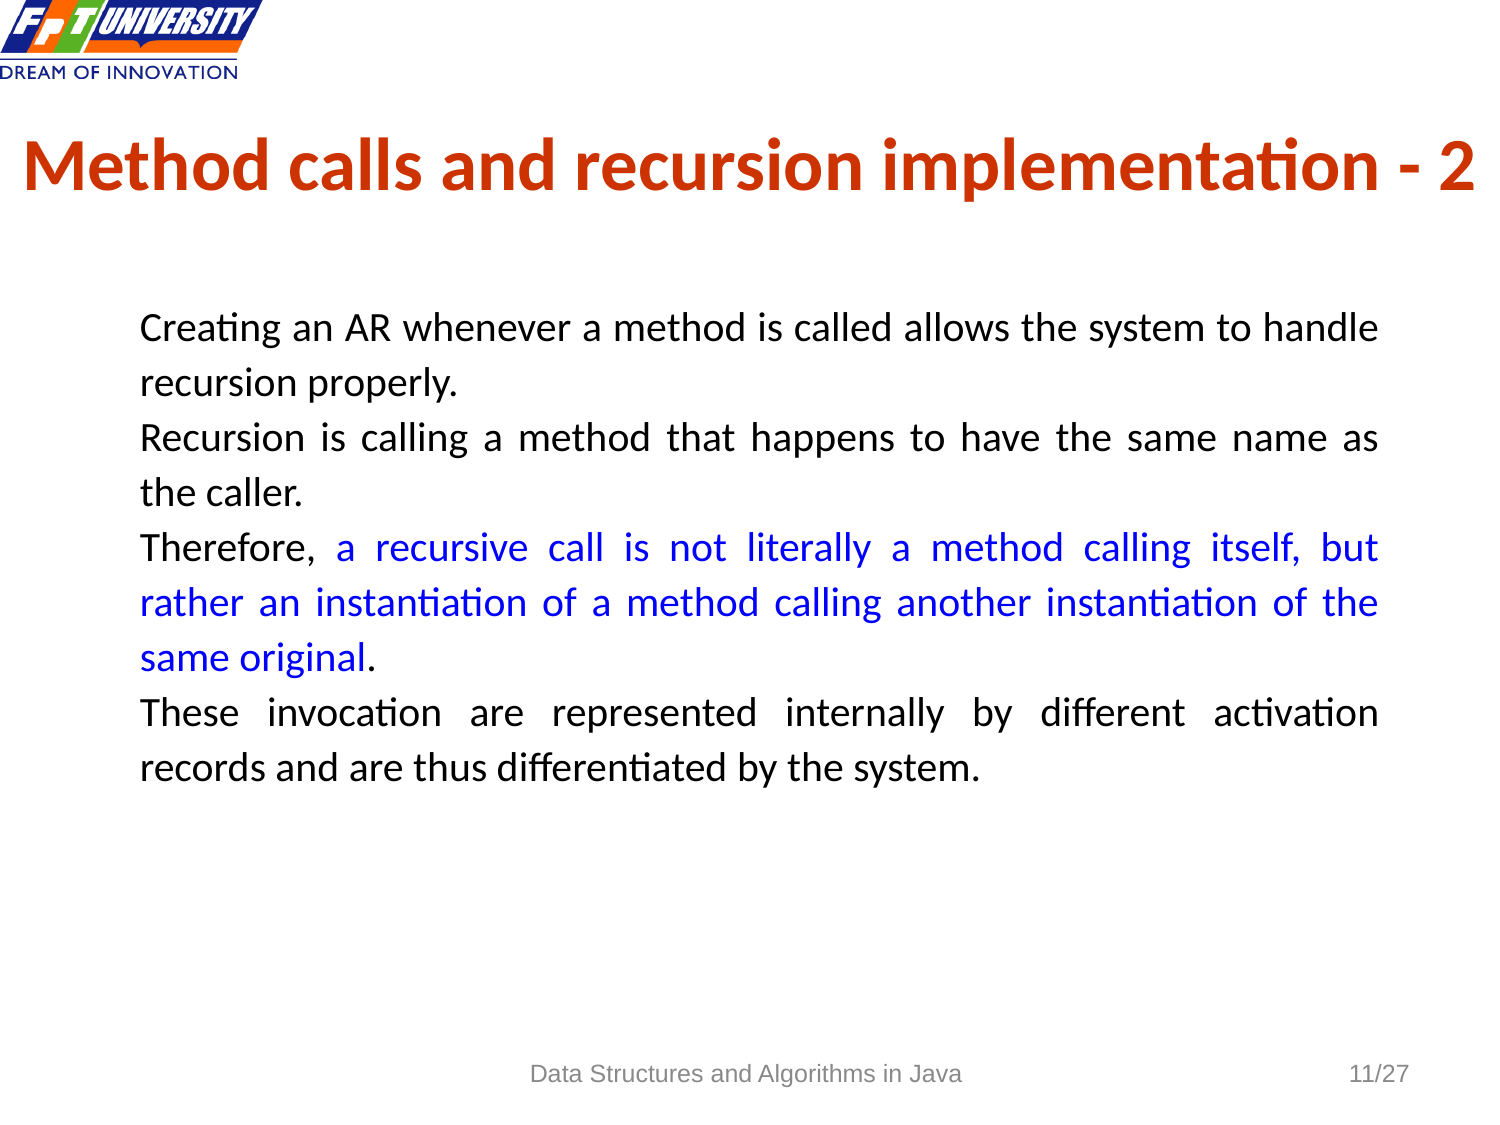

Method calls and recursion implementation - 2
Creating an AR whenever a method is called allows the system to handle recursion properly.
Recursion is calling a method that happens to have the same name as the caller.
Therefore, a recursive call is not literally a method calling itself, but rather an instantiation of a method calling another instantiation of the same original.
These invocation are represented internally by different activation records and are thus differentiated by the system.
Data Structures and Algorithms in Java
11/27